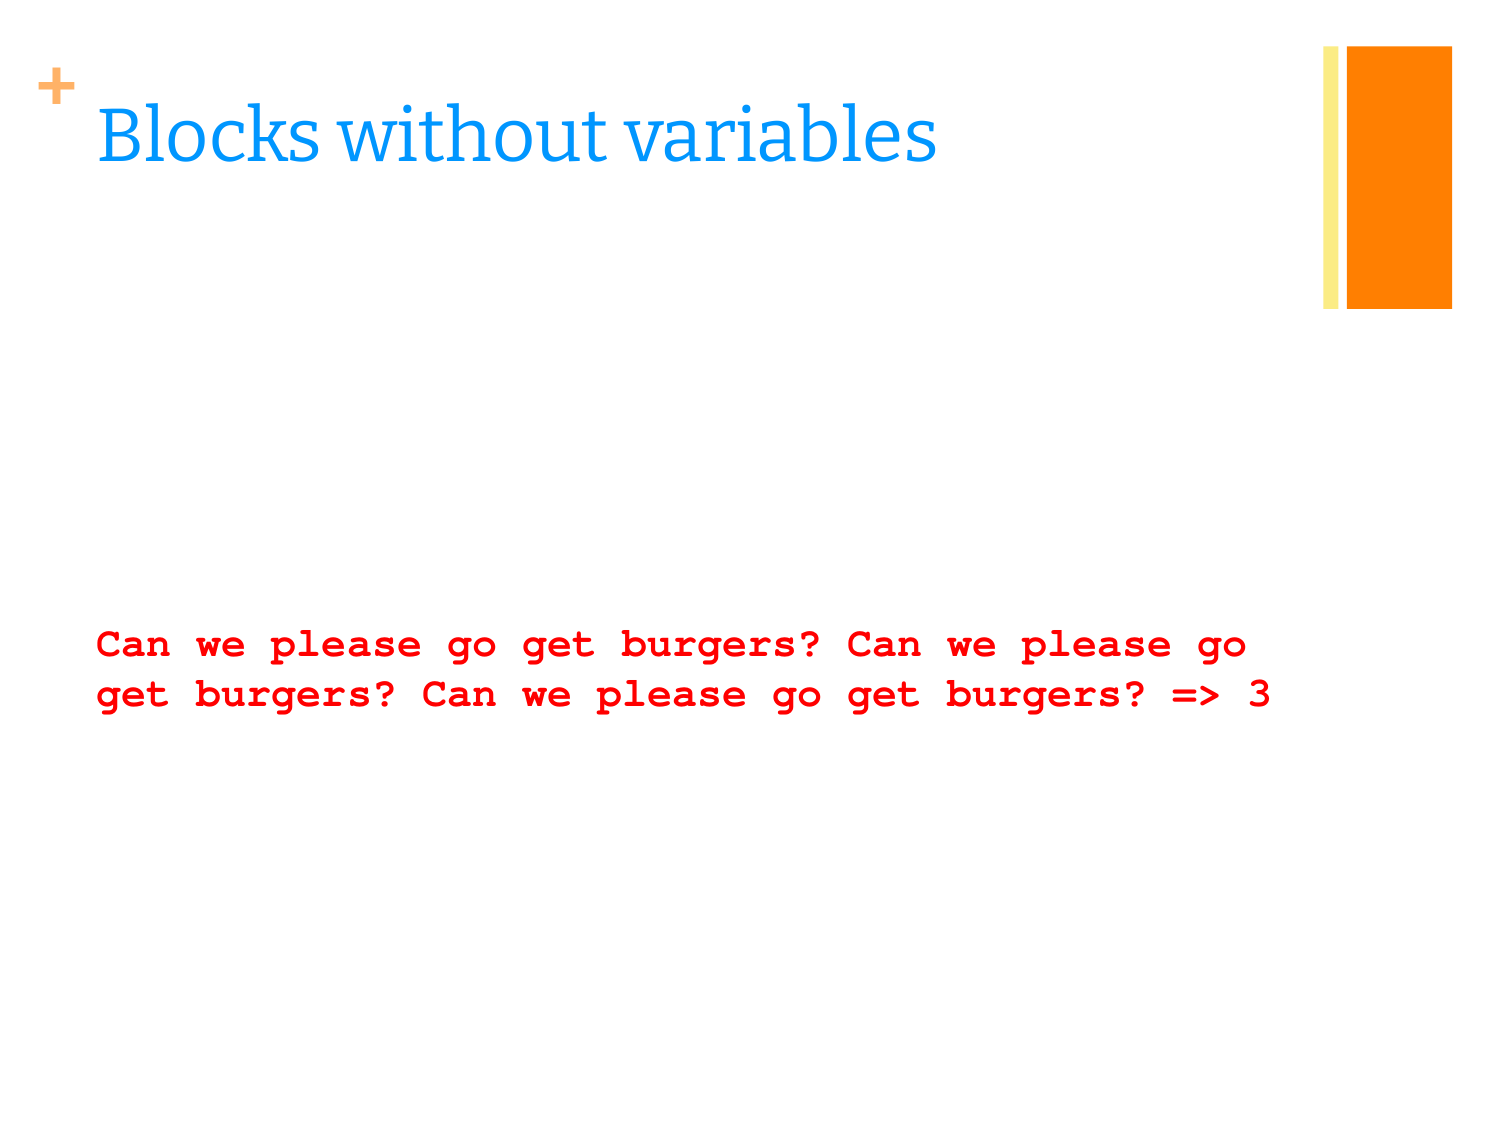

# Blocks without variables
Can we please go get burgers? Can we please go get burgers? Can we please go get burgers? => 3